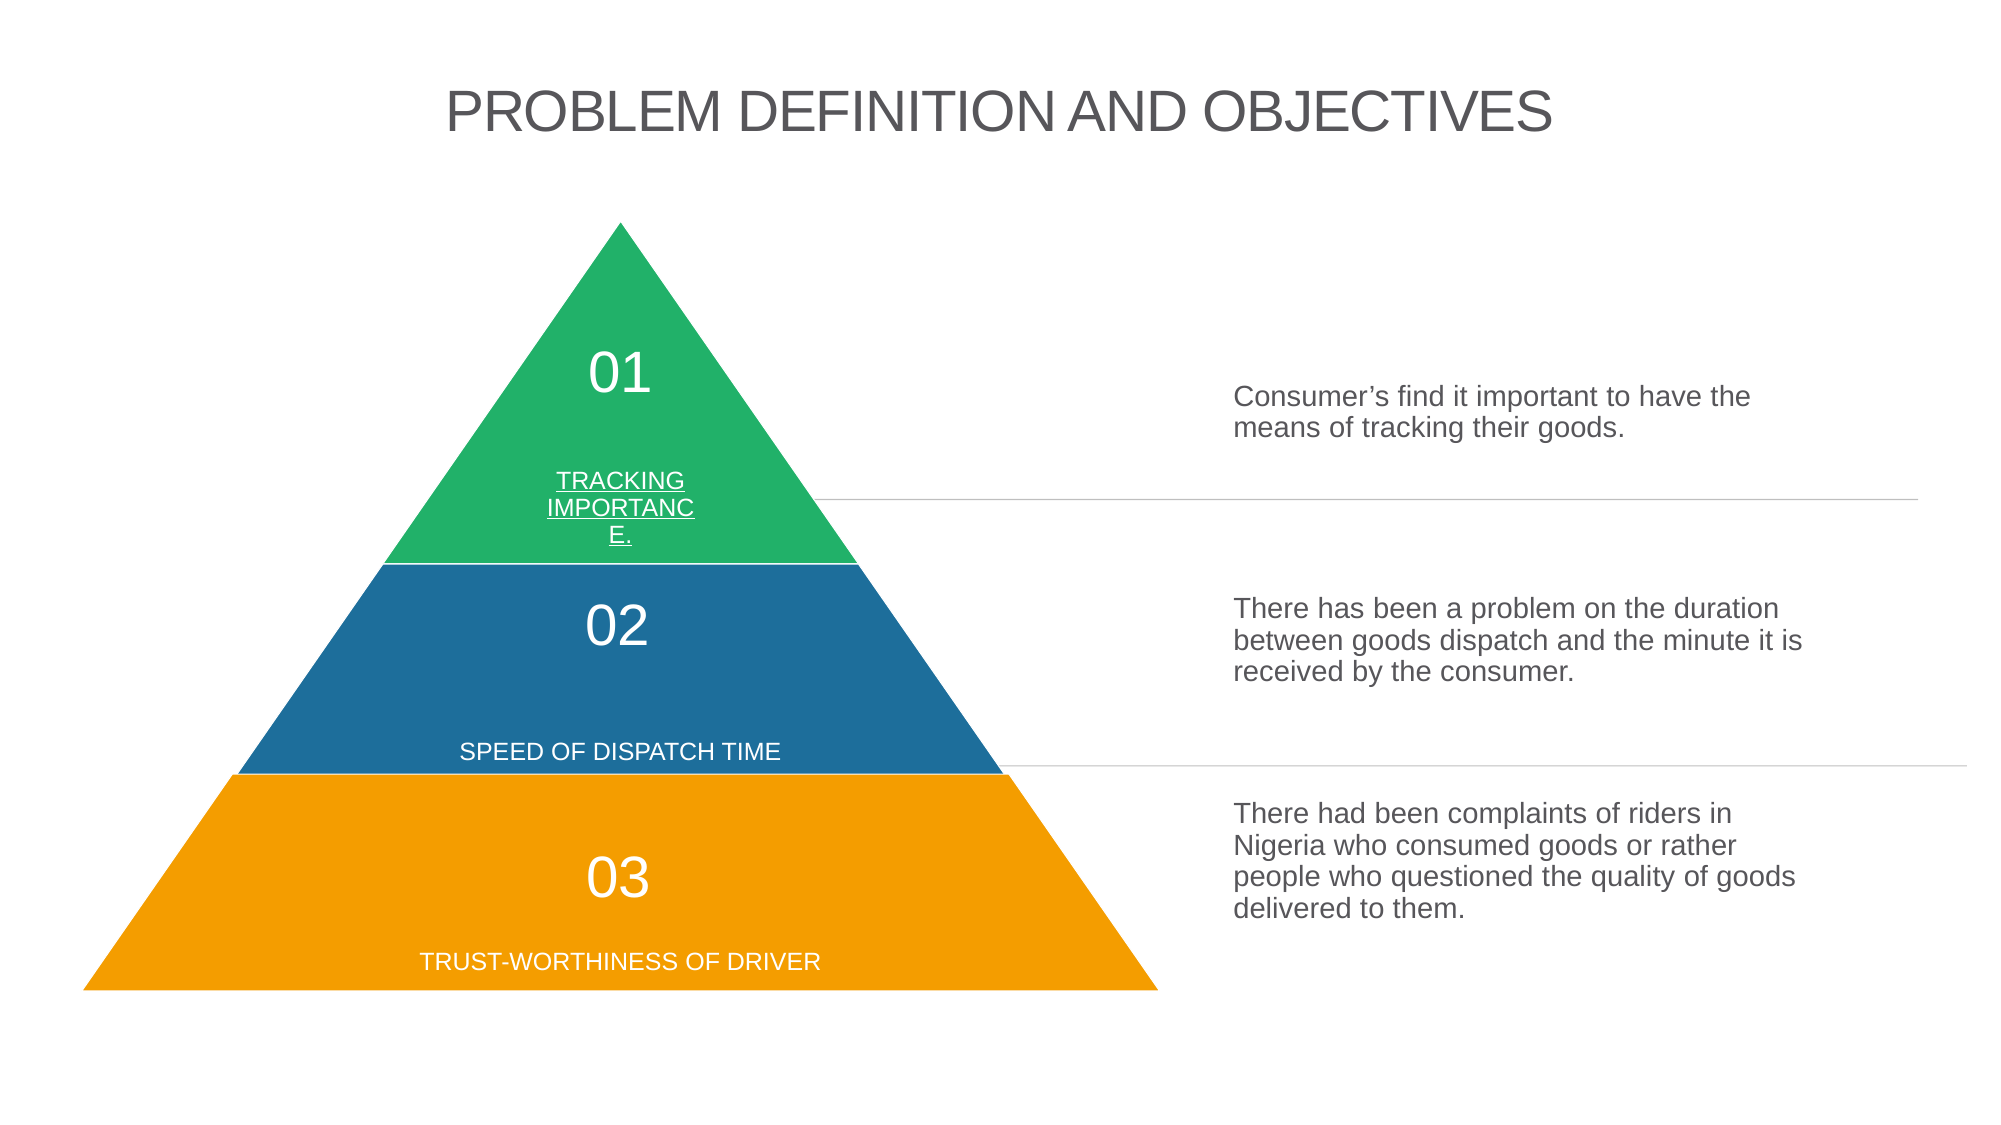

# PROBLEM DEFINITION AND OBJECTIVES
TRACKING IMPORTANCE.
SPEED OF DISPATCH TIME
TRUST-WORTHINESS OF DRIVER
01
Consumer’s find it important to have the means of tracking their goods.
02
There has been a problem on the duration between goods dispatch and the minute it is received by the consumer.
There had been complaints of riders in Nigeria who consumed goods or rather people who questioned the quality of goods delivered to them.
03